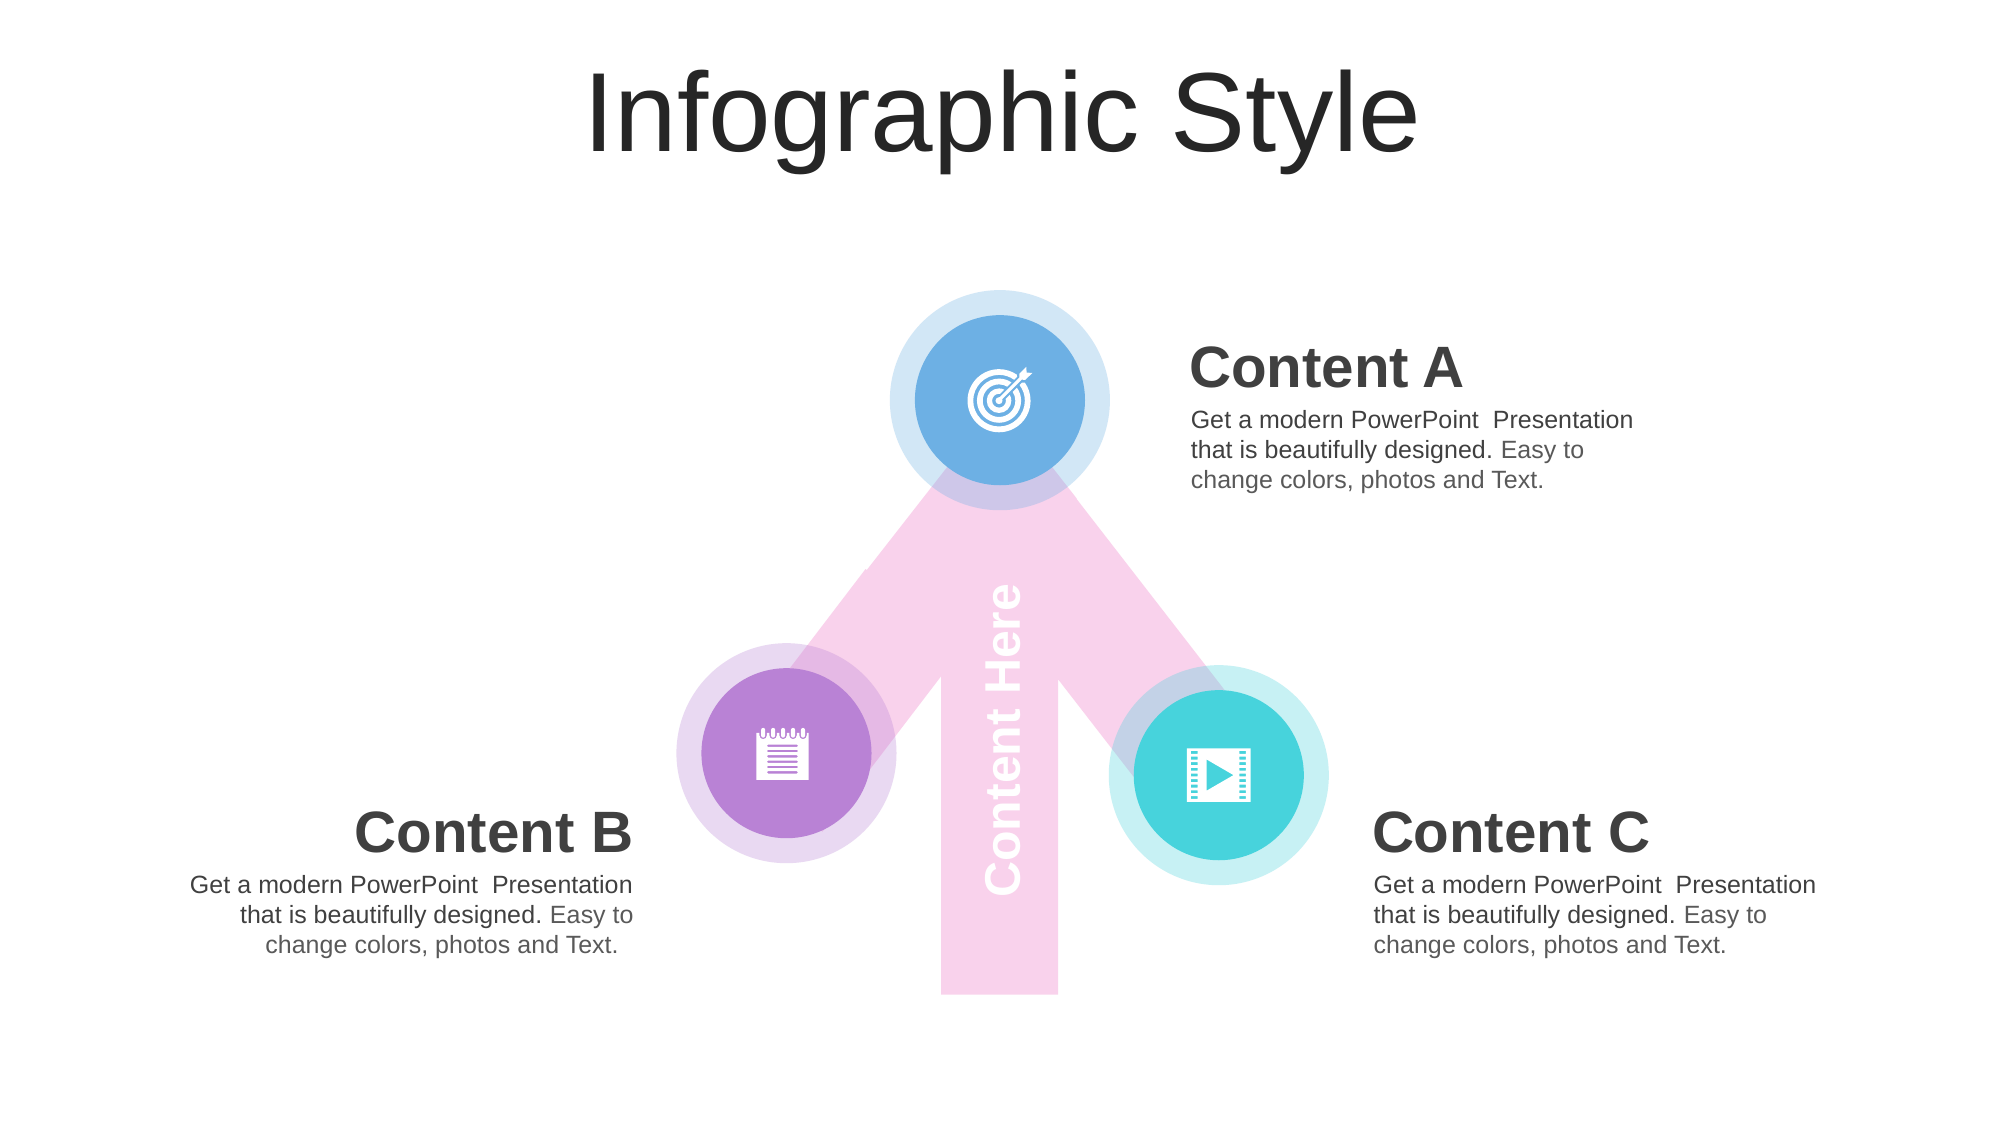

Infographic Style

Content A
Get a modern PowerPoint  Presentation that is beautifully designed. Easy to change colors, photos and Text.

Content Here

Content B
Get a modern PowerPoint  Presentation that is beautifully designed. Easy to change colors, photos and Text.
Content C
Get a modern PowerPoint  Presentation that is beautifully designed. Easy to change colors, photos and Text.